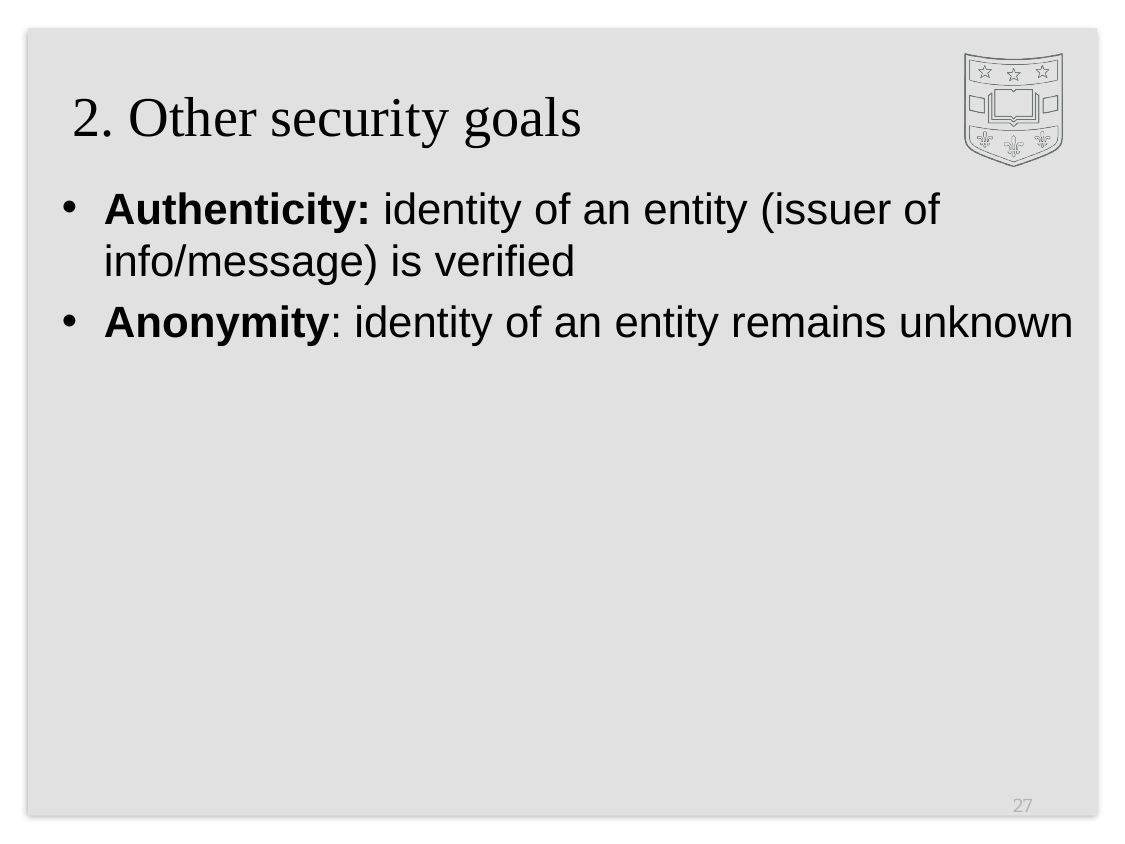

# 2. Other security goals
Authenticity: identity of an entity (issuer of info/message) is verified
Anonymity: identity of an entity remains unknown

27